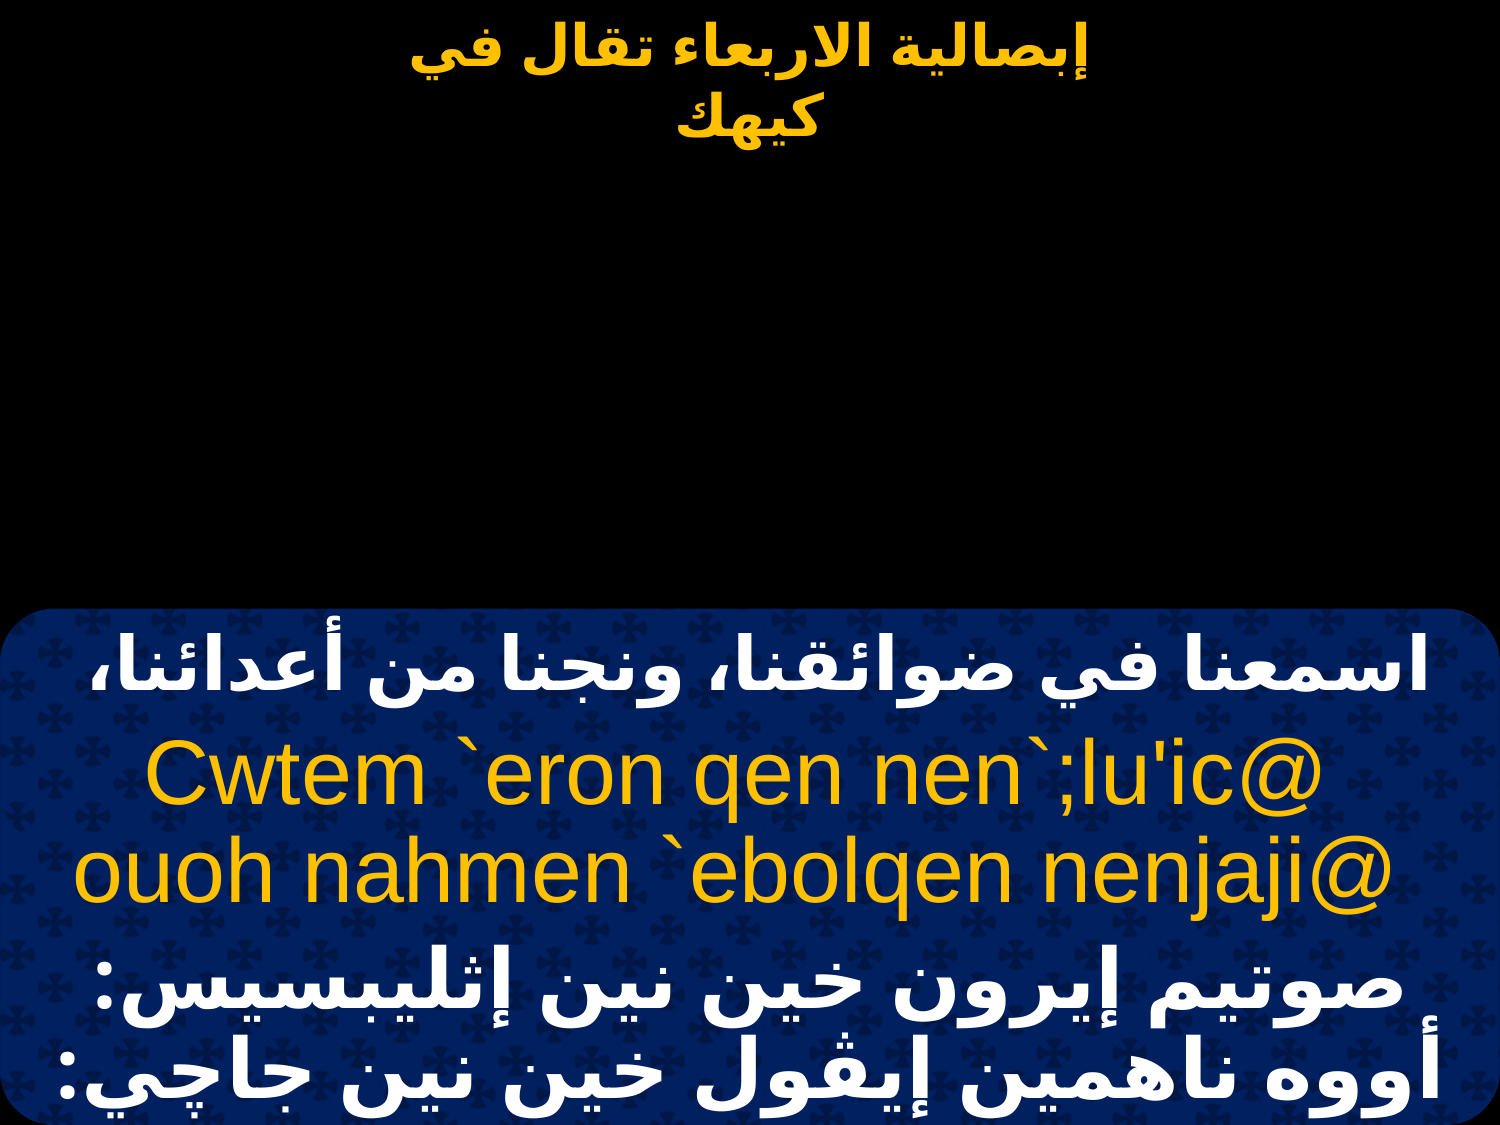

#
اسمعنا في ضوائقنا، ونجنا من أعدائنا،
Cwtem `eron qen nen`;lu'ic@
ouoh nahmen `ebolqen nenjaji@
صوتيم إيرون خين نين إثليبسيس: أووه ناهمين إيڤول خين نين جاچي: